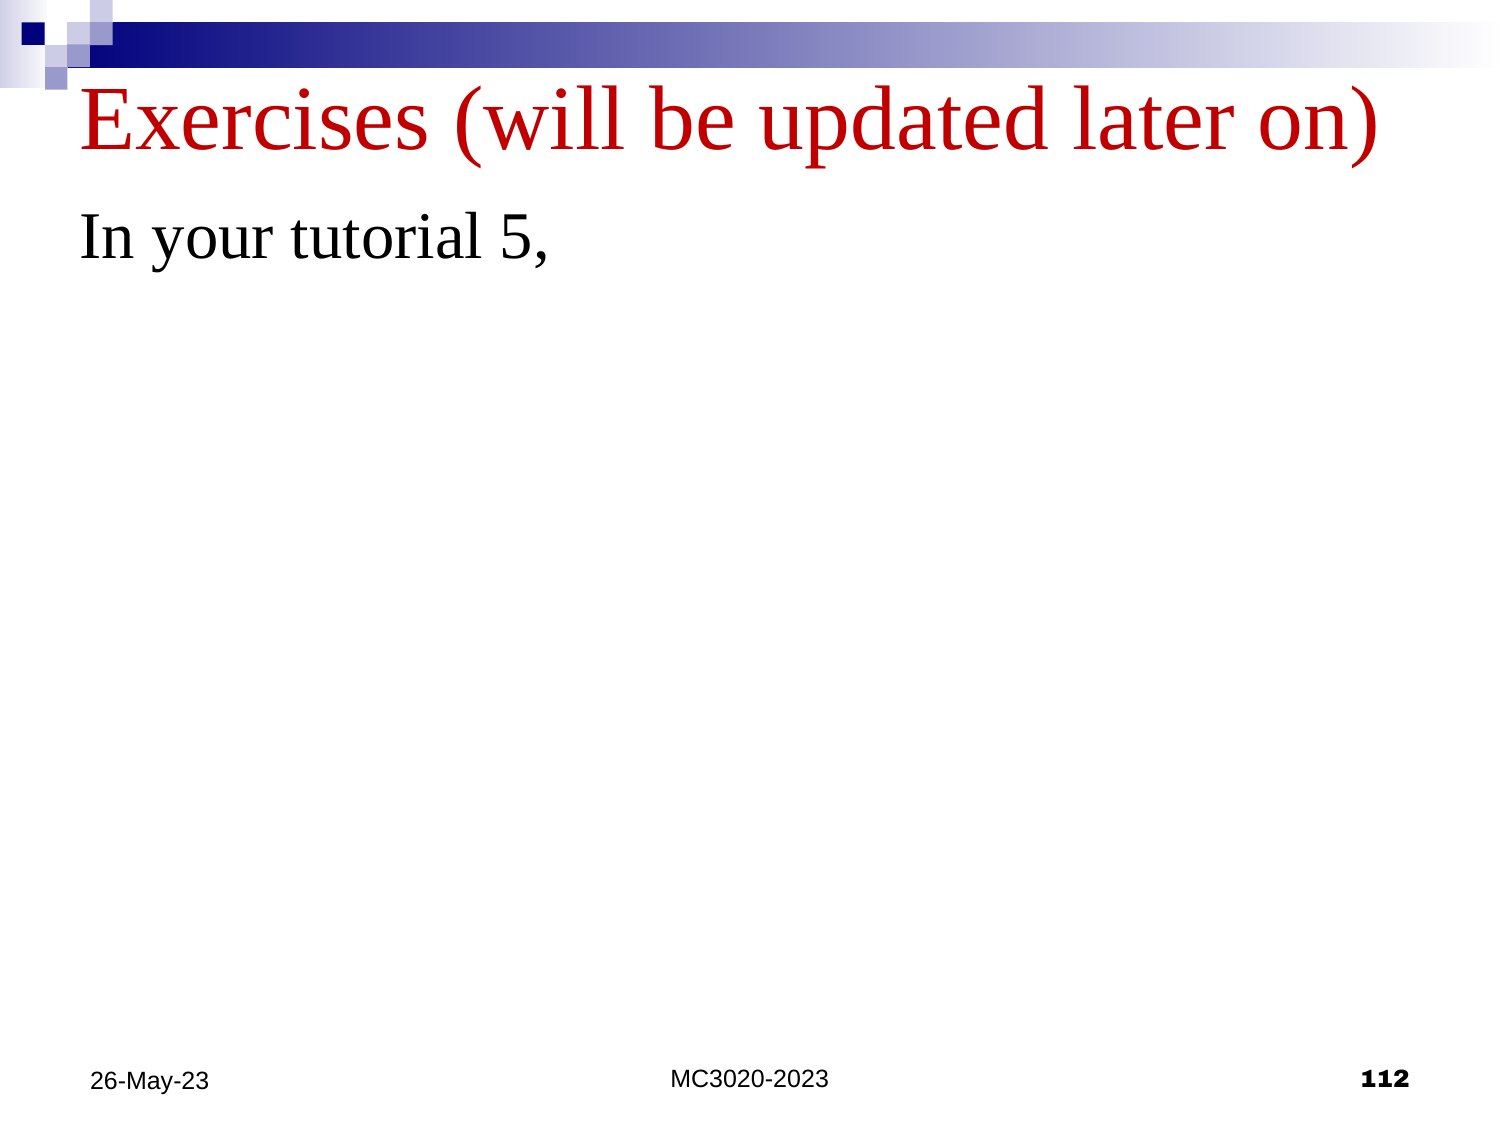

# Exercises (will be updated later on)
In your tutorial 5,

26-May-23
MC3020-2023
112